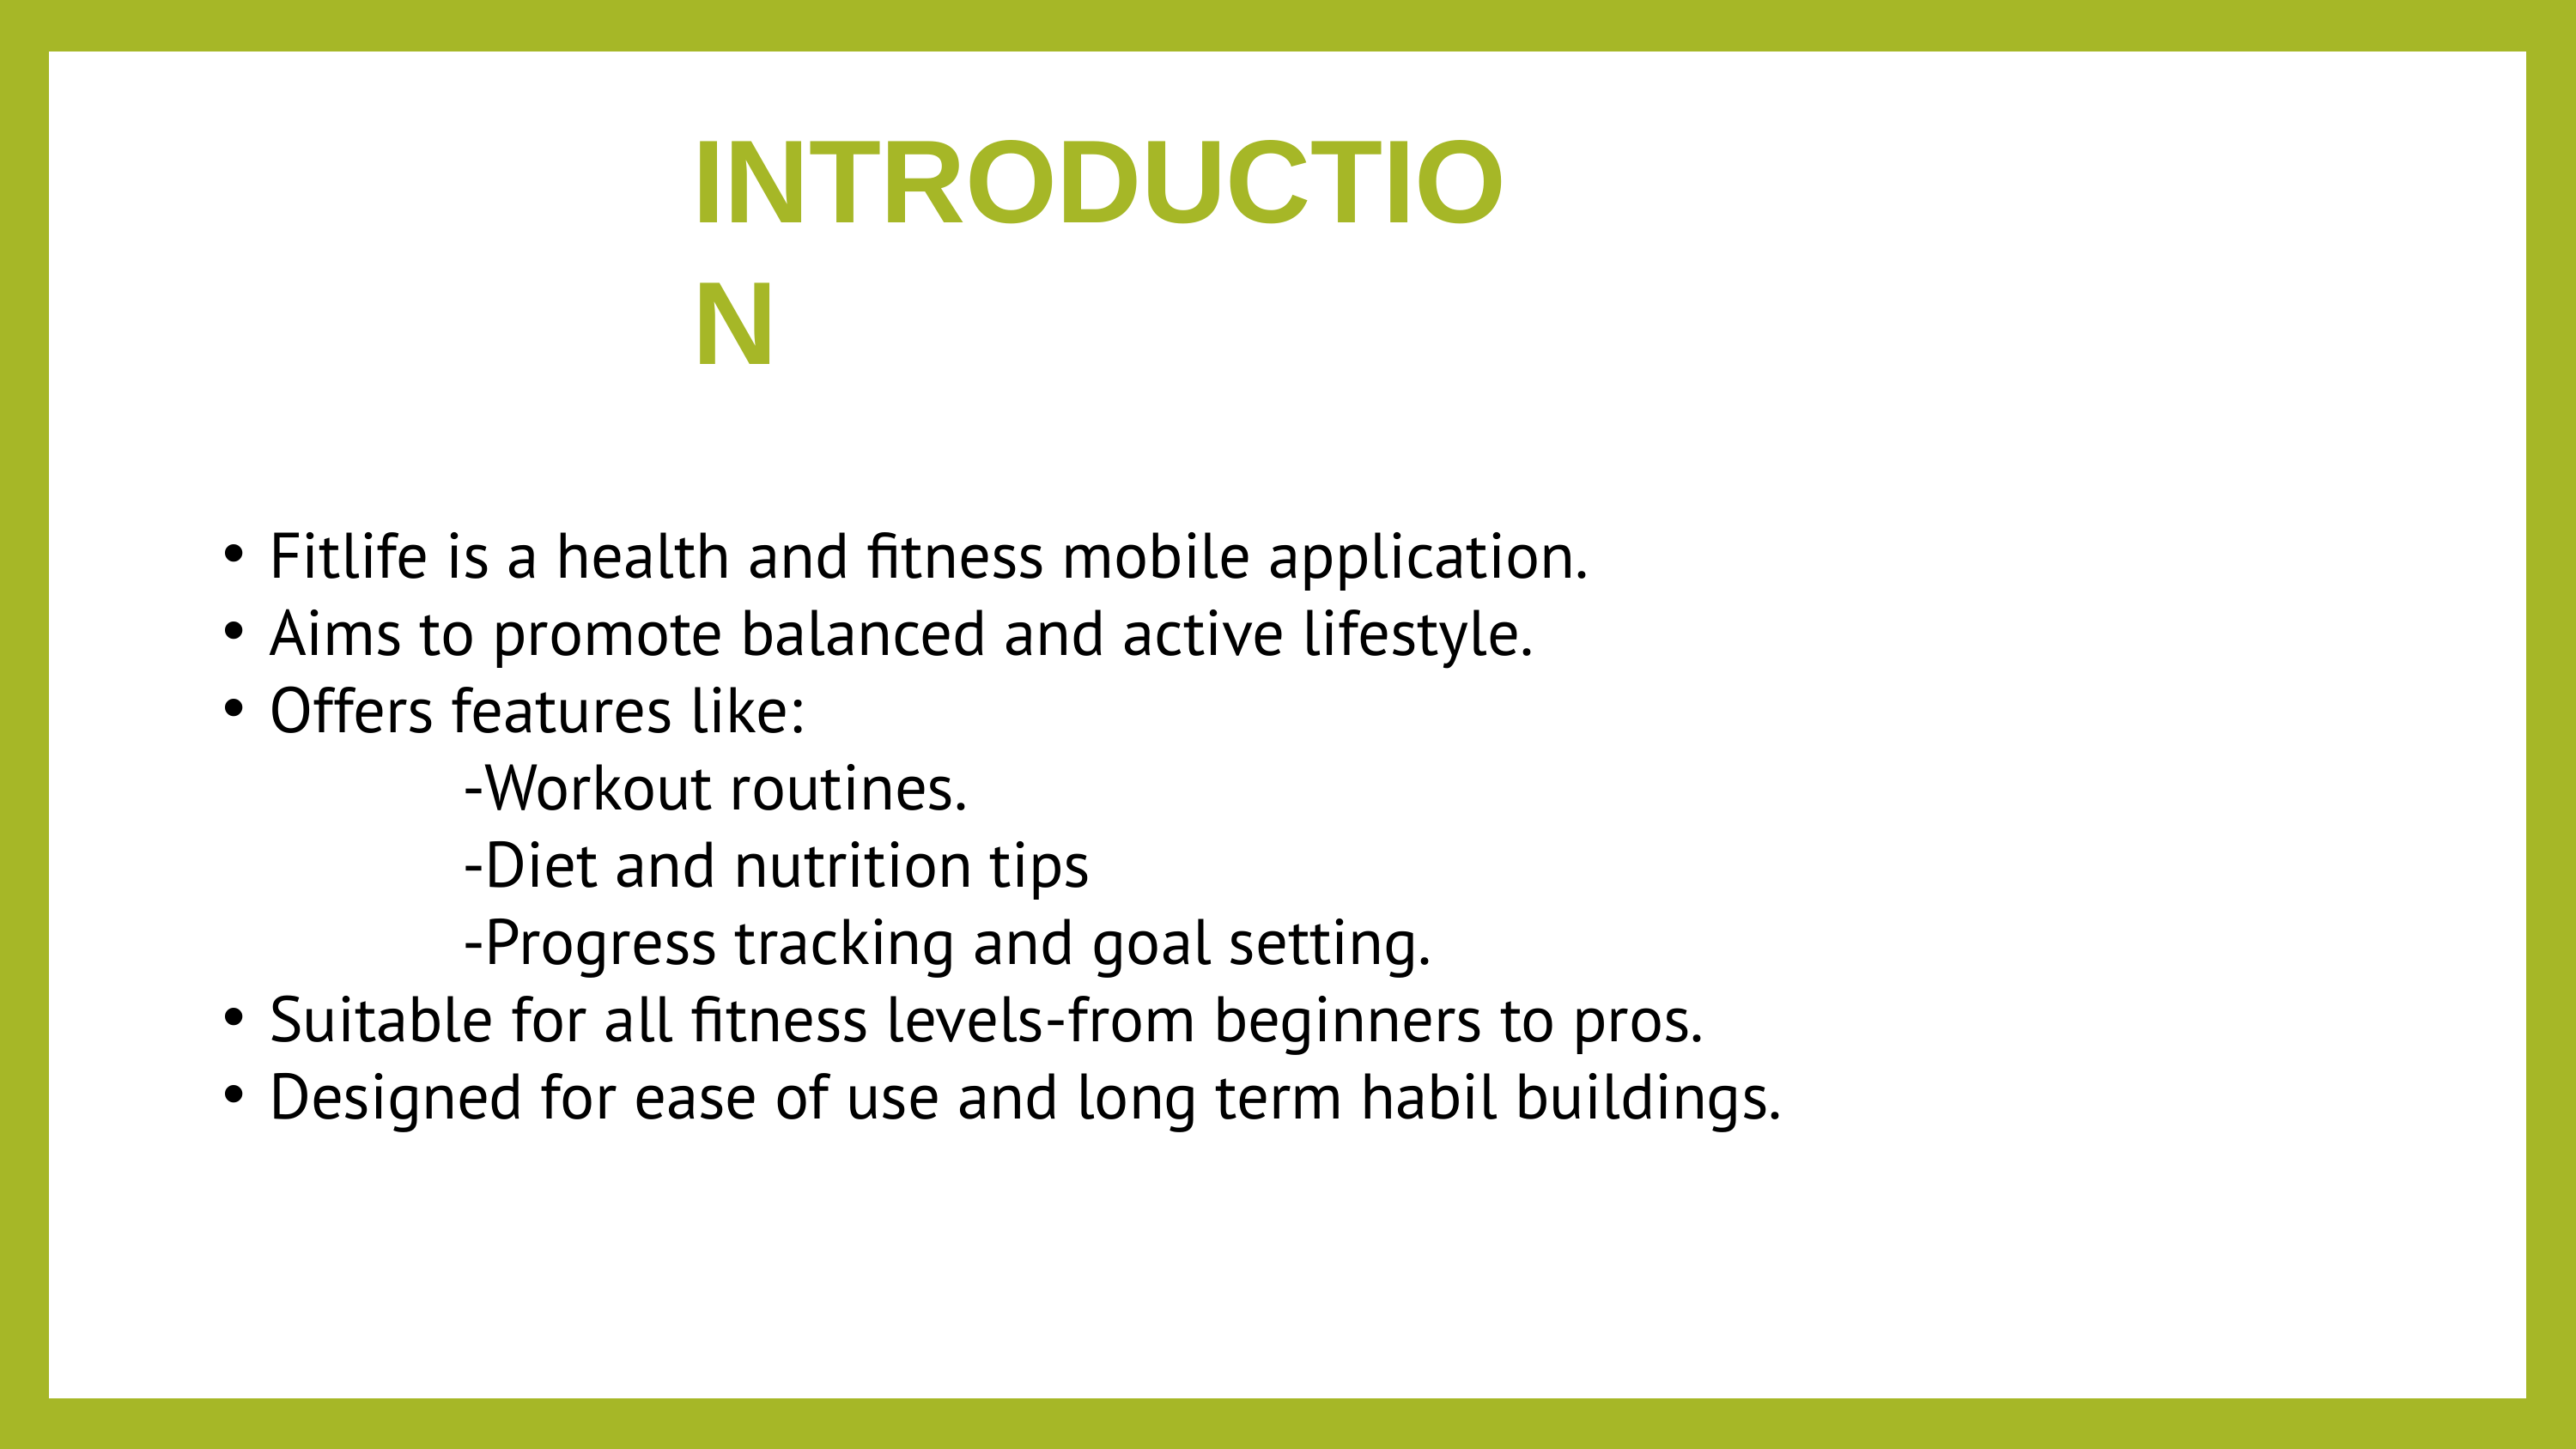

INTRODUCTION

Fitlife is a health and fitness mobile application.
Aims to promote balanced and active lifestyle.
Offers features like:
              -Workout routines.
              -Diet and nutrition tips
              -Progress tracking and goal setting.
Suitable for all fitness levels-from beginners to pros.
Designed for ease of use and long term habil buildings.